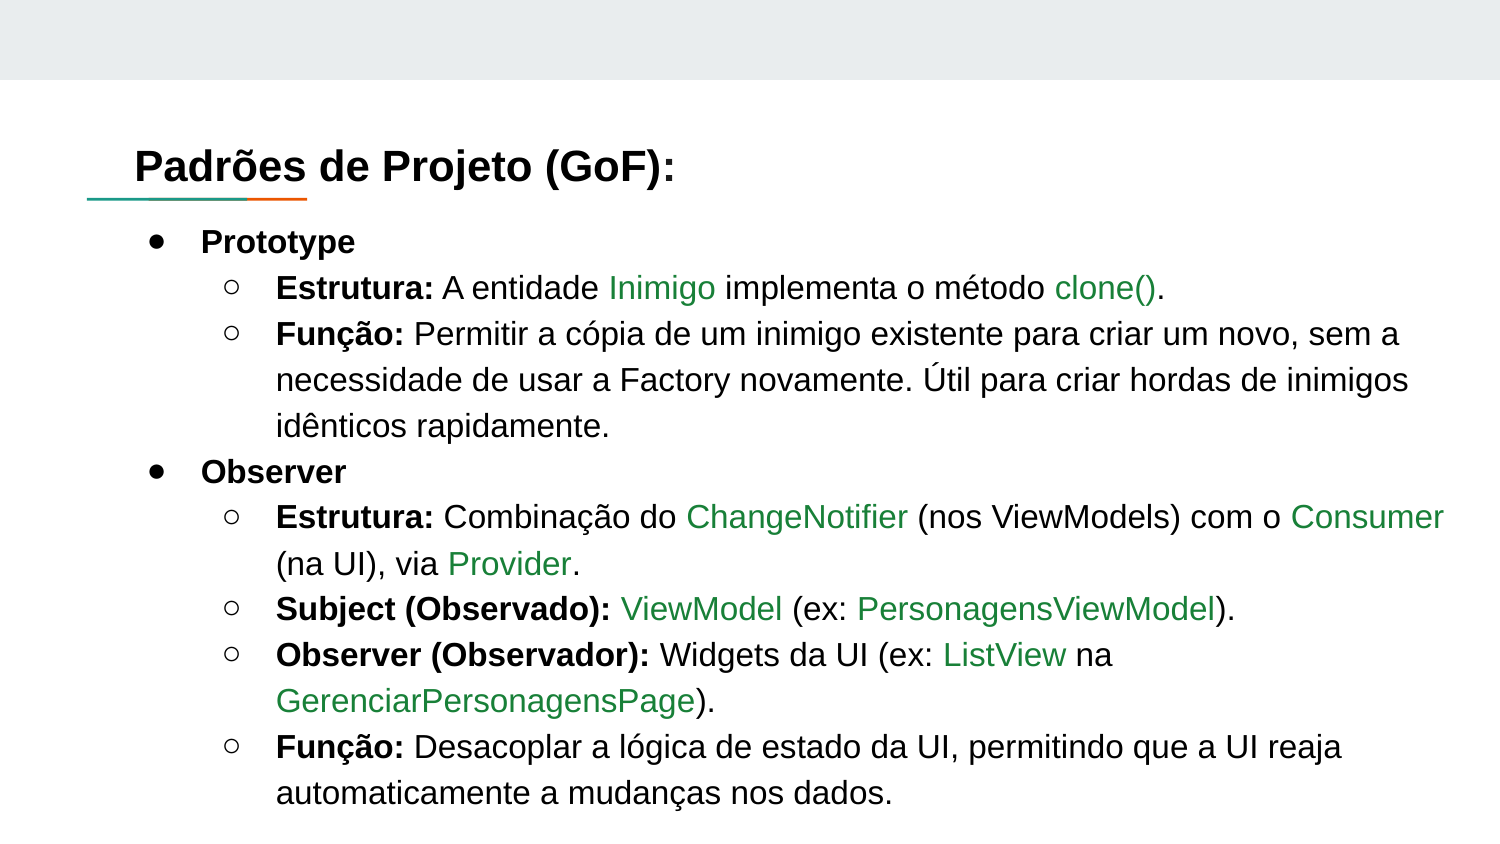

# Padrões de Projeto (GoF):
Prototype
Estrutura: A entidade Inimigo implementa o método clone().
Função: Permitir a cópia de um inimigo existente para criar um novo, sem a necessidade de usar a Factory novamente. Útil para criar hordas de inimigos idênticos rapidamente.
Observer
Estrutura: Combinação do ChangeNotifier (nos ViewModels) com o Consumer (na UI), via Provider.
Subject (Observado): ViewModel (ex: PersonagensViewModel).
Observer (Observador): Widgets da UI (ex: ListView na GerenciarPersonagensPage).
Função: Desacoplar a lógica de estado da UI, permitindo que a UI reaja automaticamente a mudanças nos dados.